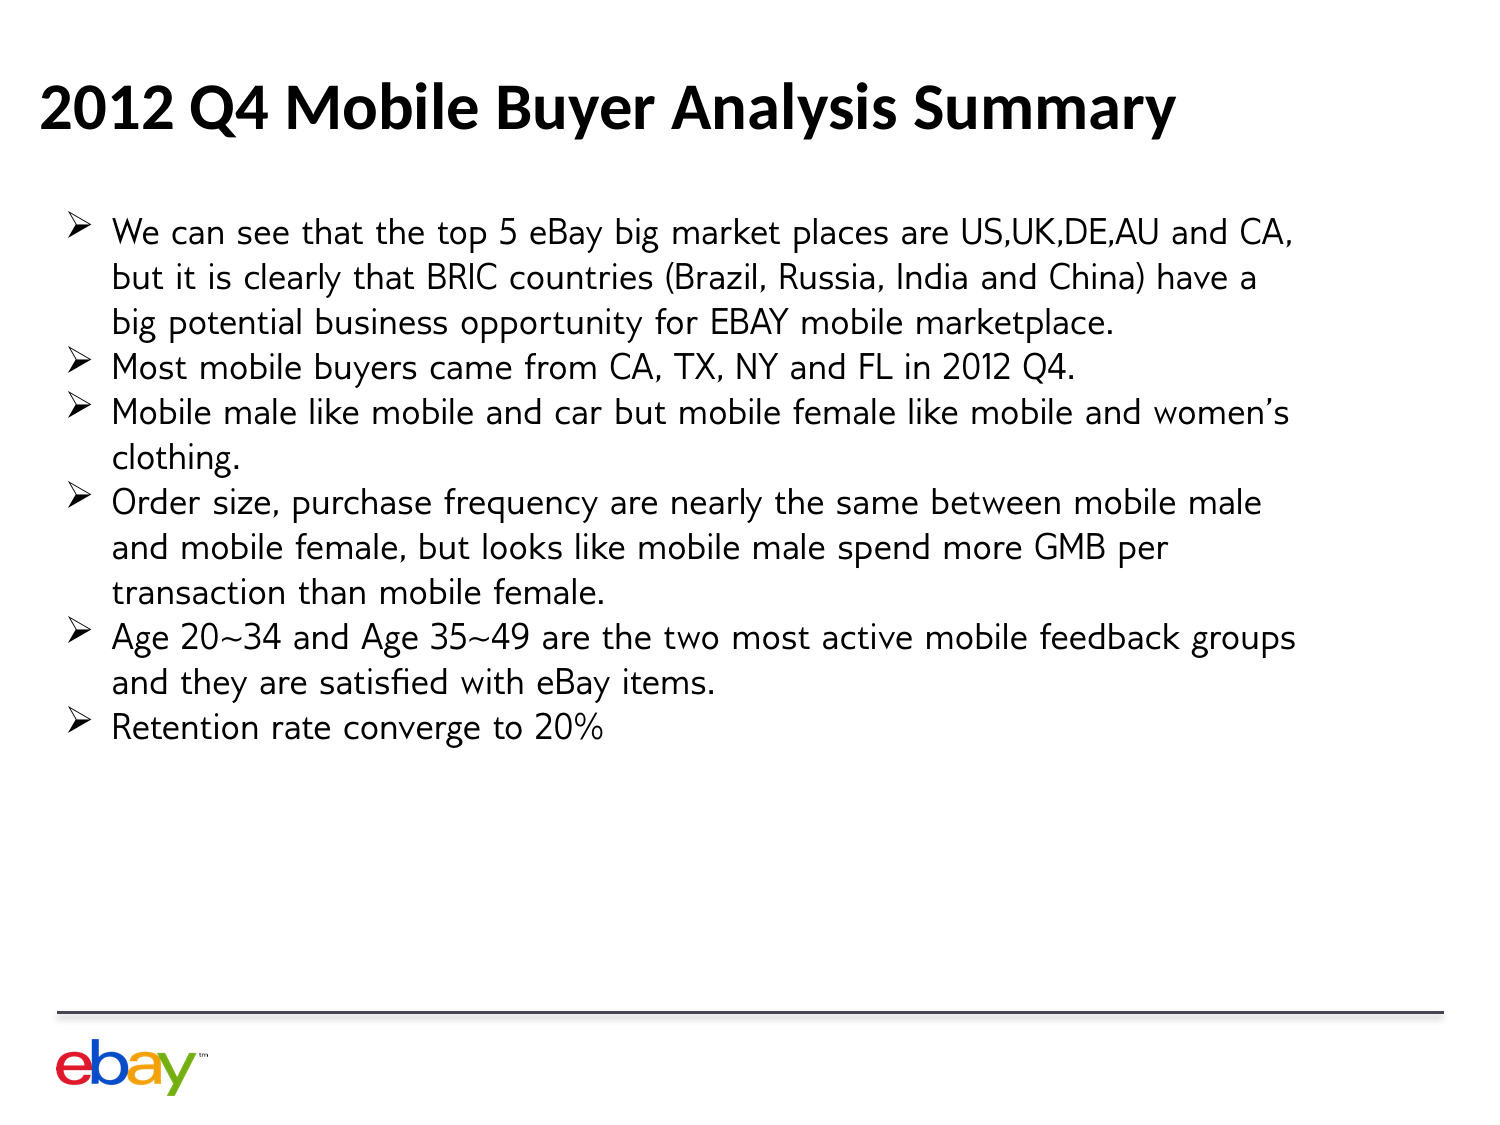

# 2012 Q4 Mobile Buyer Analysis Summary
We can see that the top 5 eBay big market places are US,UK,DE,AU and CA, but it is clearly that BRIC countries (Brazil, Russia, India and China) have a big potential business opportunity for EBAY mobile marketplace.
Most mobile buyers came from CA, TX, NY and FL in 2012 Q4.
Mobile male like mobile and car but mobile female like mobile and women’s clothing.
Order size, purchase frequency are nearly the same between mobile male and mobile female, but looks like mobile male spend more GMB per transaction than mobile female.
Age 20~34 and Age 35~49 are the two most active mobile feedback groups and they are satisfied with eBay items.
Retention rate converge to 20%